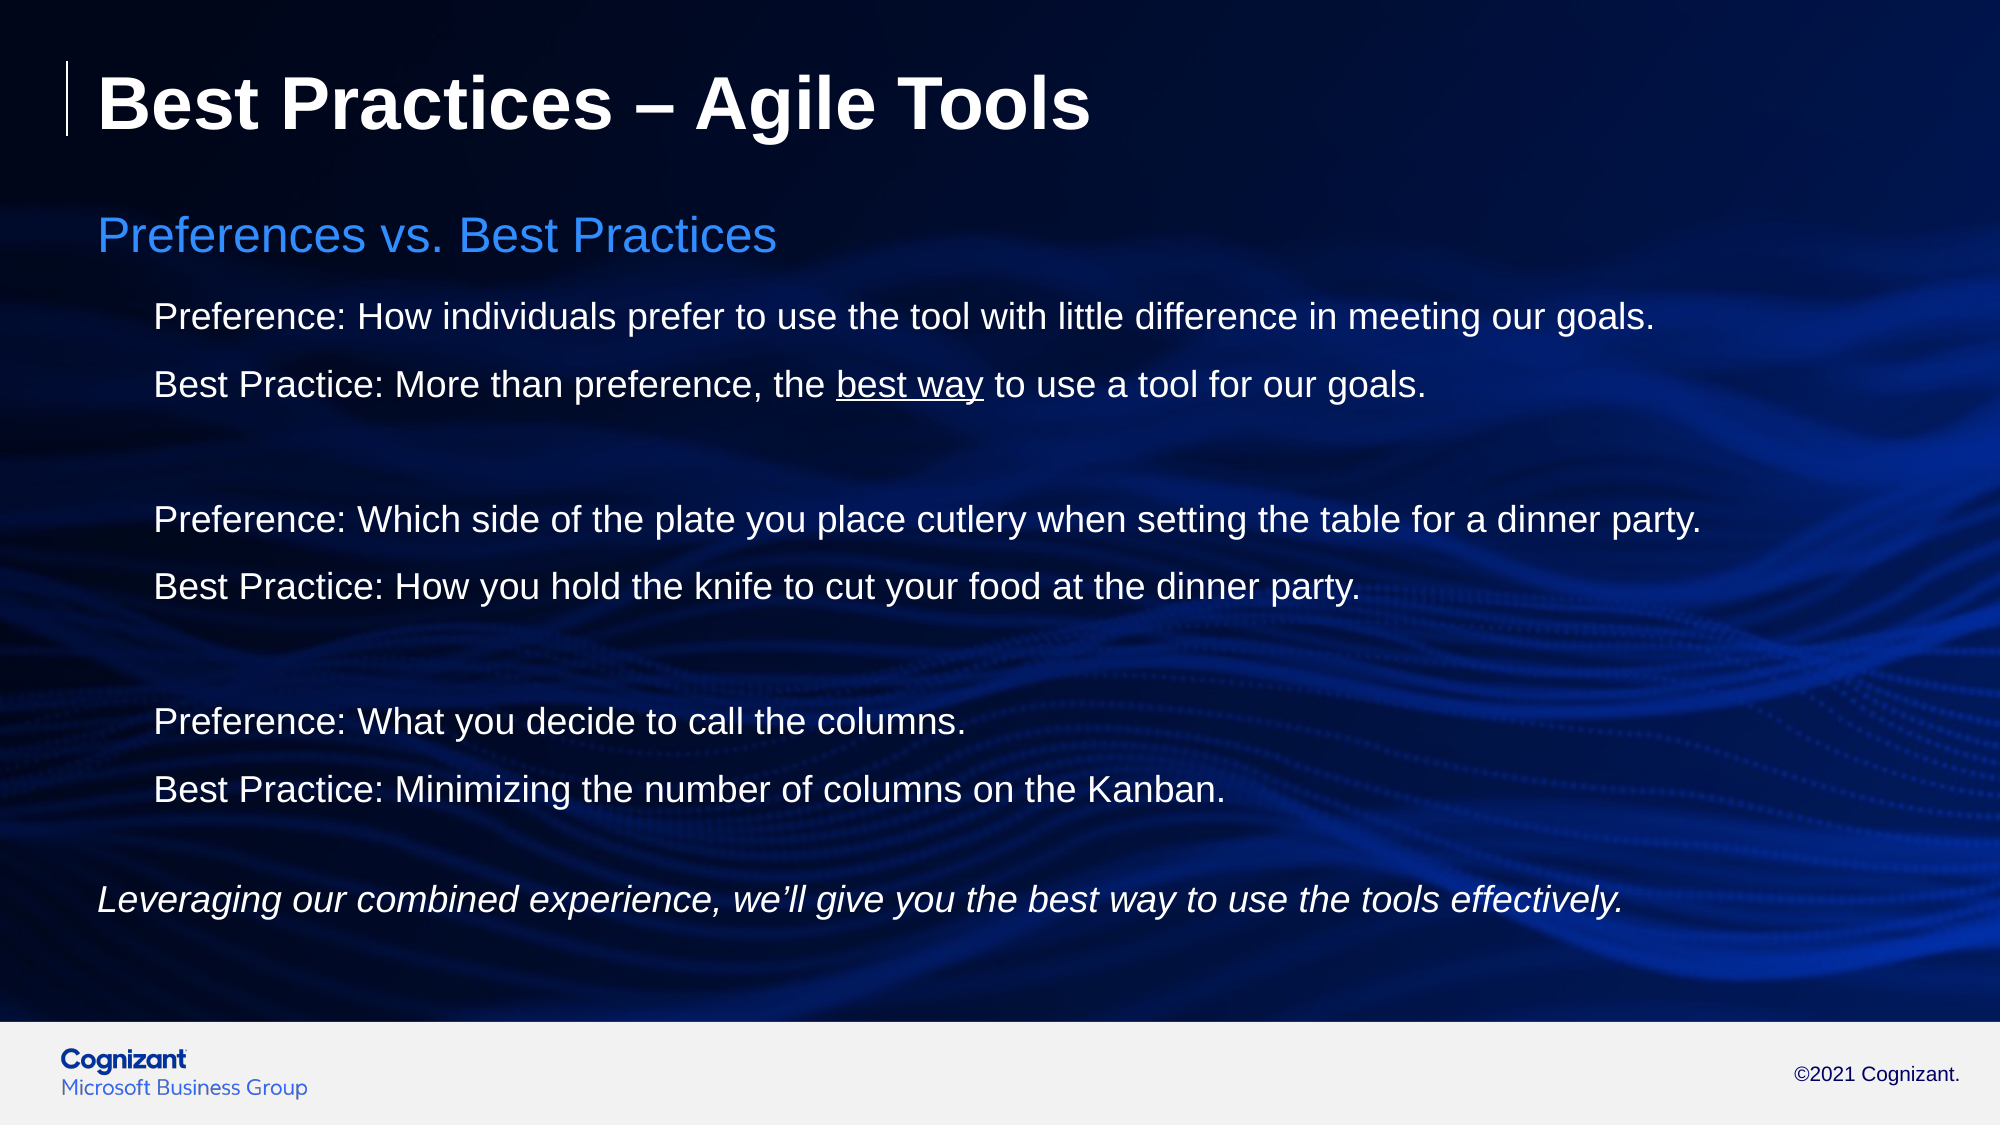

Best Practices – Agile Tools
Preferences vs. Best Practices

Preference: How individuals prefer to use the tool with little difference in meeting our goals.
Best Practice: More than preference, the best way to use a tool for our goals.
Preference: Which side of the plate you place cutlery when setting the table for a dinner party.
Best Practice: How you hold the knife to cut your food at the dinner party.

Preference: What you decide to call the columns.
Best Practice: Minimizing the number of columns on the Kanban.

Leveraging our combined experience, we’ll give you the best way to use the tools effectively.